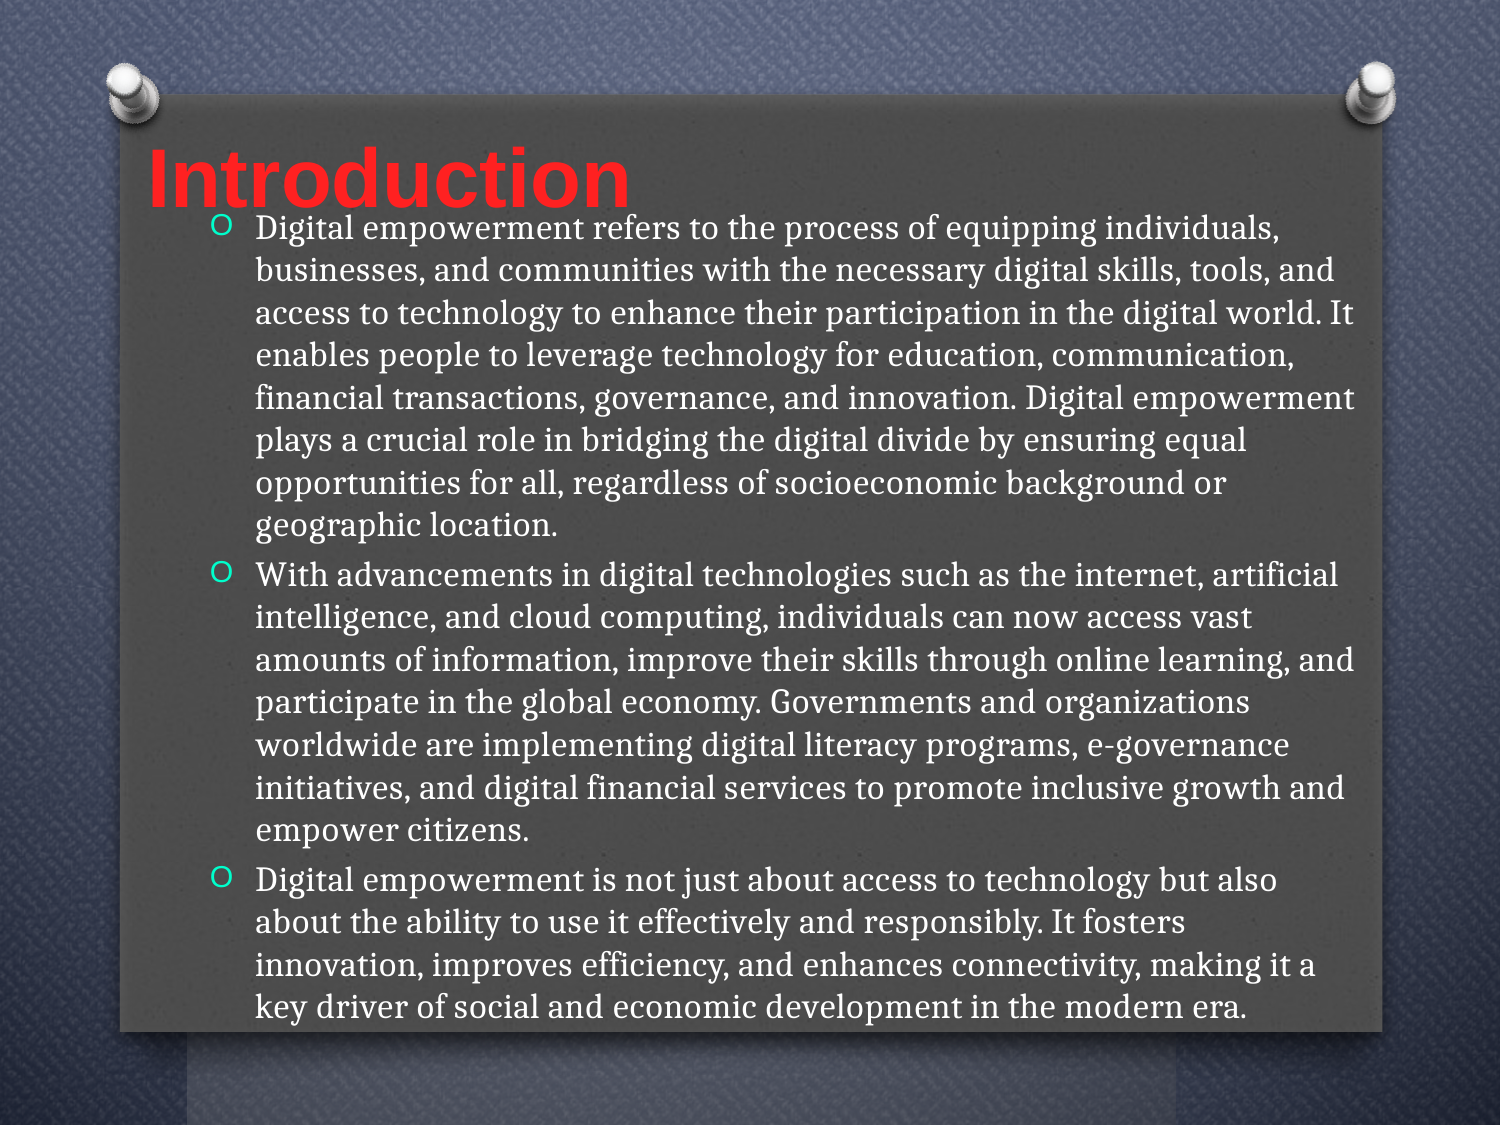

# Introduction
Digital empowerment refers to the process of equipping individuals, businesses, and communities with the necessary digital skills, tools, and access to technology to enhance their participation in the digital world. It enables people to leverage technology for education, communication, financial transactions, governance, and innovation. Digital empowerment plays a crucial role in bridging the digital divide by ensuring equal opportunities for all, regardless of socioeconomic background or geographic location.
With advancements in digital technologies such as the internet, artificial intelligence, and cloud computing, individuals can now access vast amounts of information, improve their skills through online learning, and participate in the global economy. Governments and organizations worldwide are implementing digital literacy programs, e-governance initiatives, and digital financial services to promote inclusive growth and empower citizens.
Digital empowerment is not just about access to technology but also about the ability to use it effectively and responsibly. It fosters innovation, improves efficiency, and enhances connectivity, making it a key driver of social and economic development in the modern era.